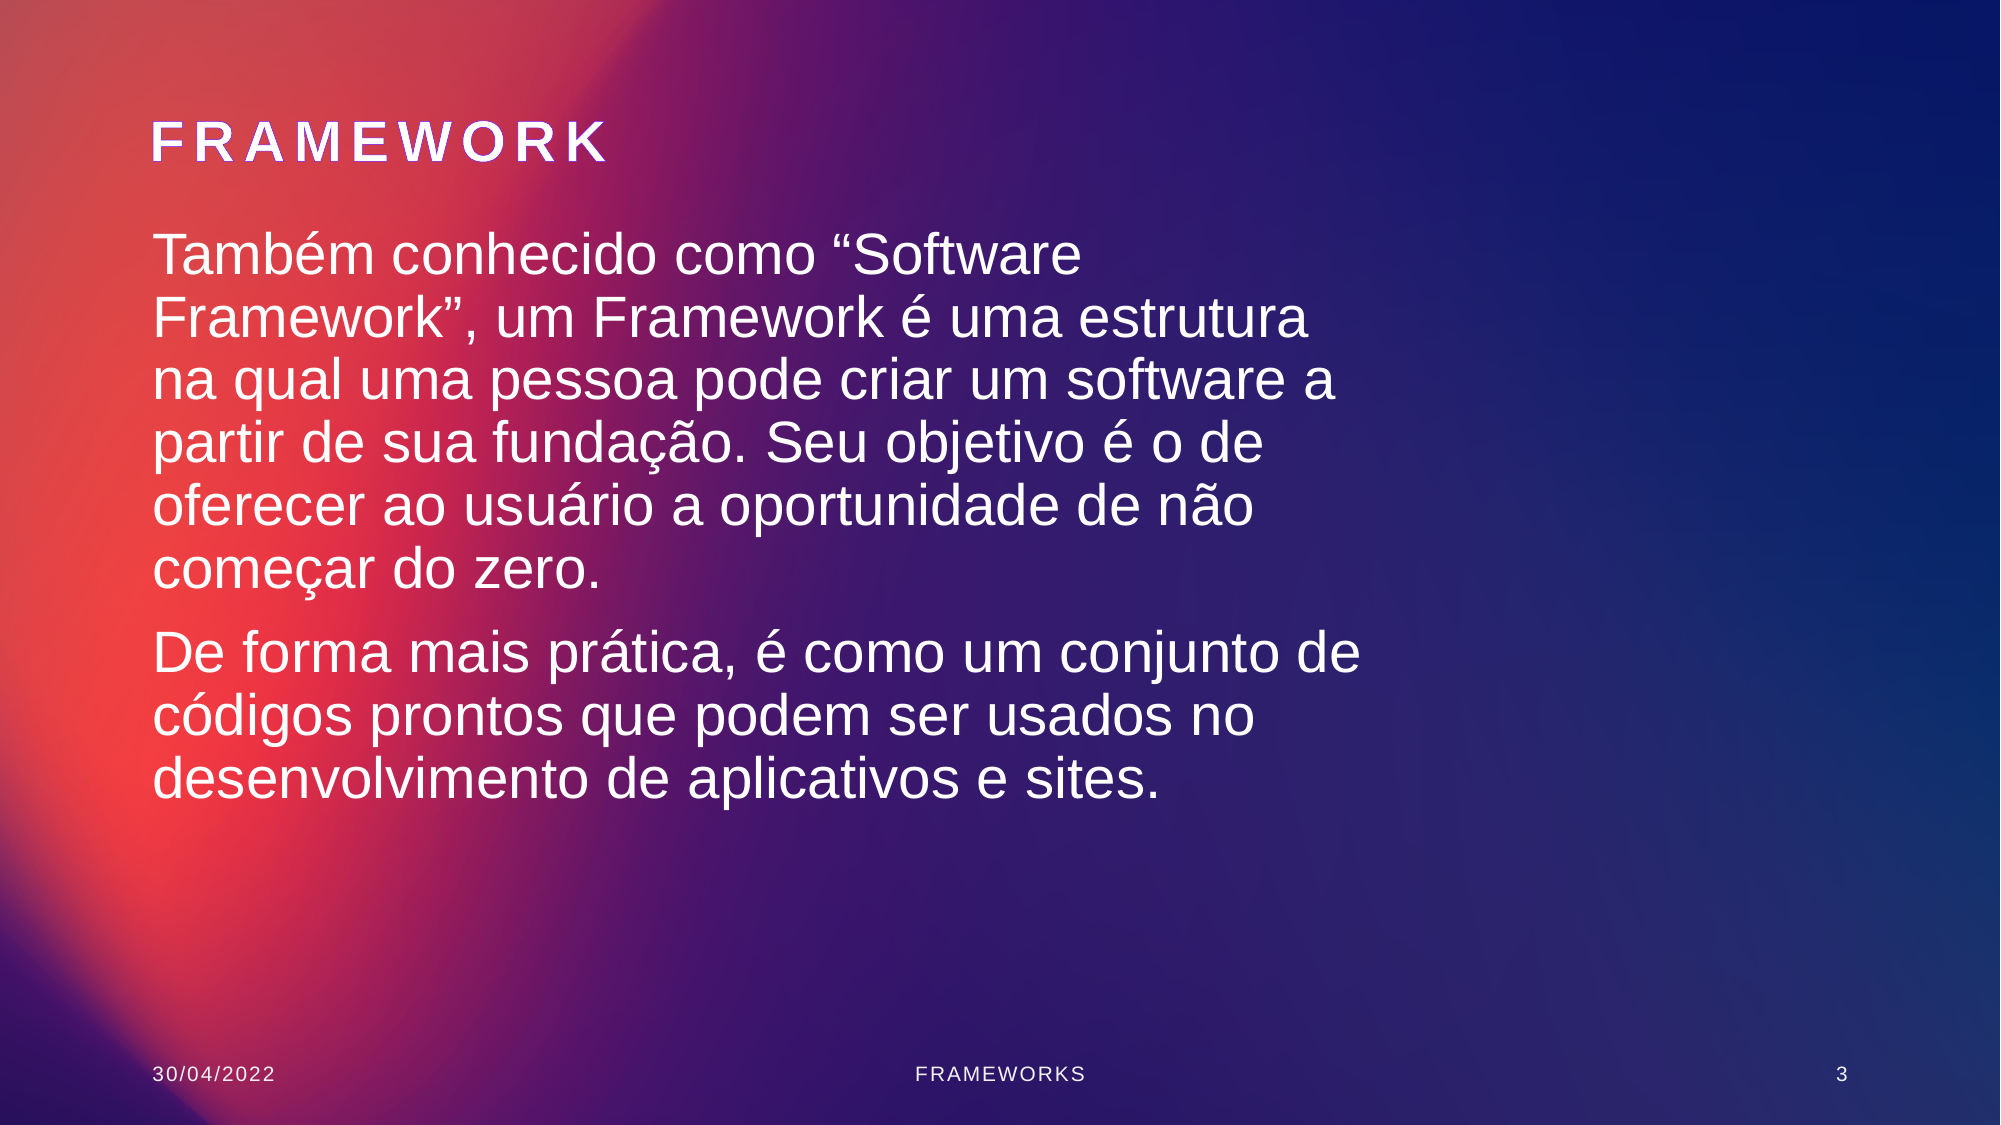

# Framework
Também conhecido como “Software Framework”, um Framework é uma estrutura na qual uma pessoa pode criar um software a partir de sua fundação. Seu objetivo é o de oferecer ao usuário a oportunidade de não começar do zero.
De forma mais prática, é como um conjunto de códigos prontos que podem ser usados no desenvolvimento de aplicativos e sites.
30/04/2022
Frameworks
3